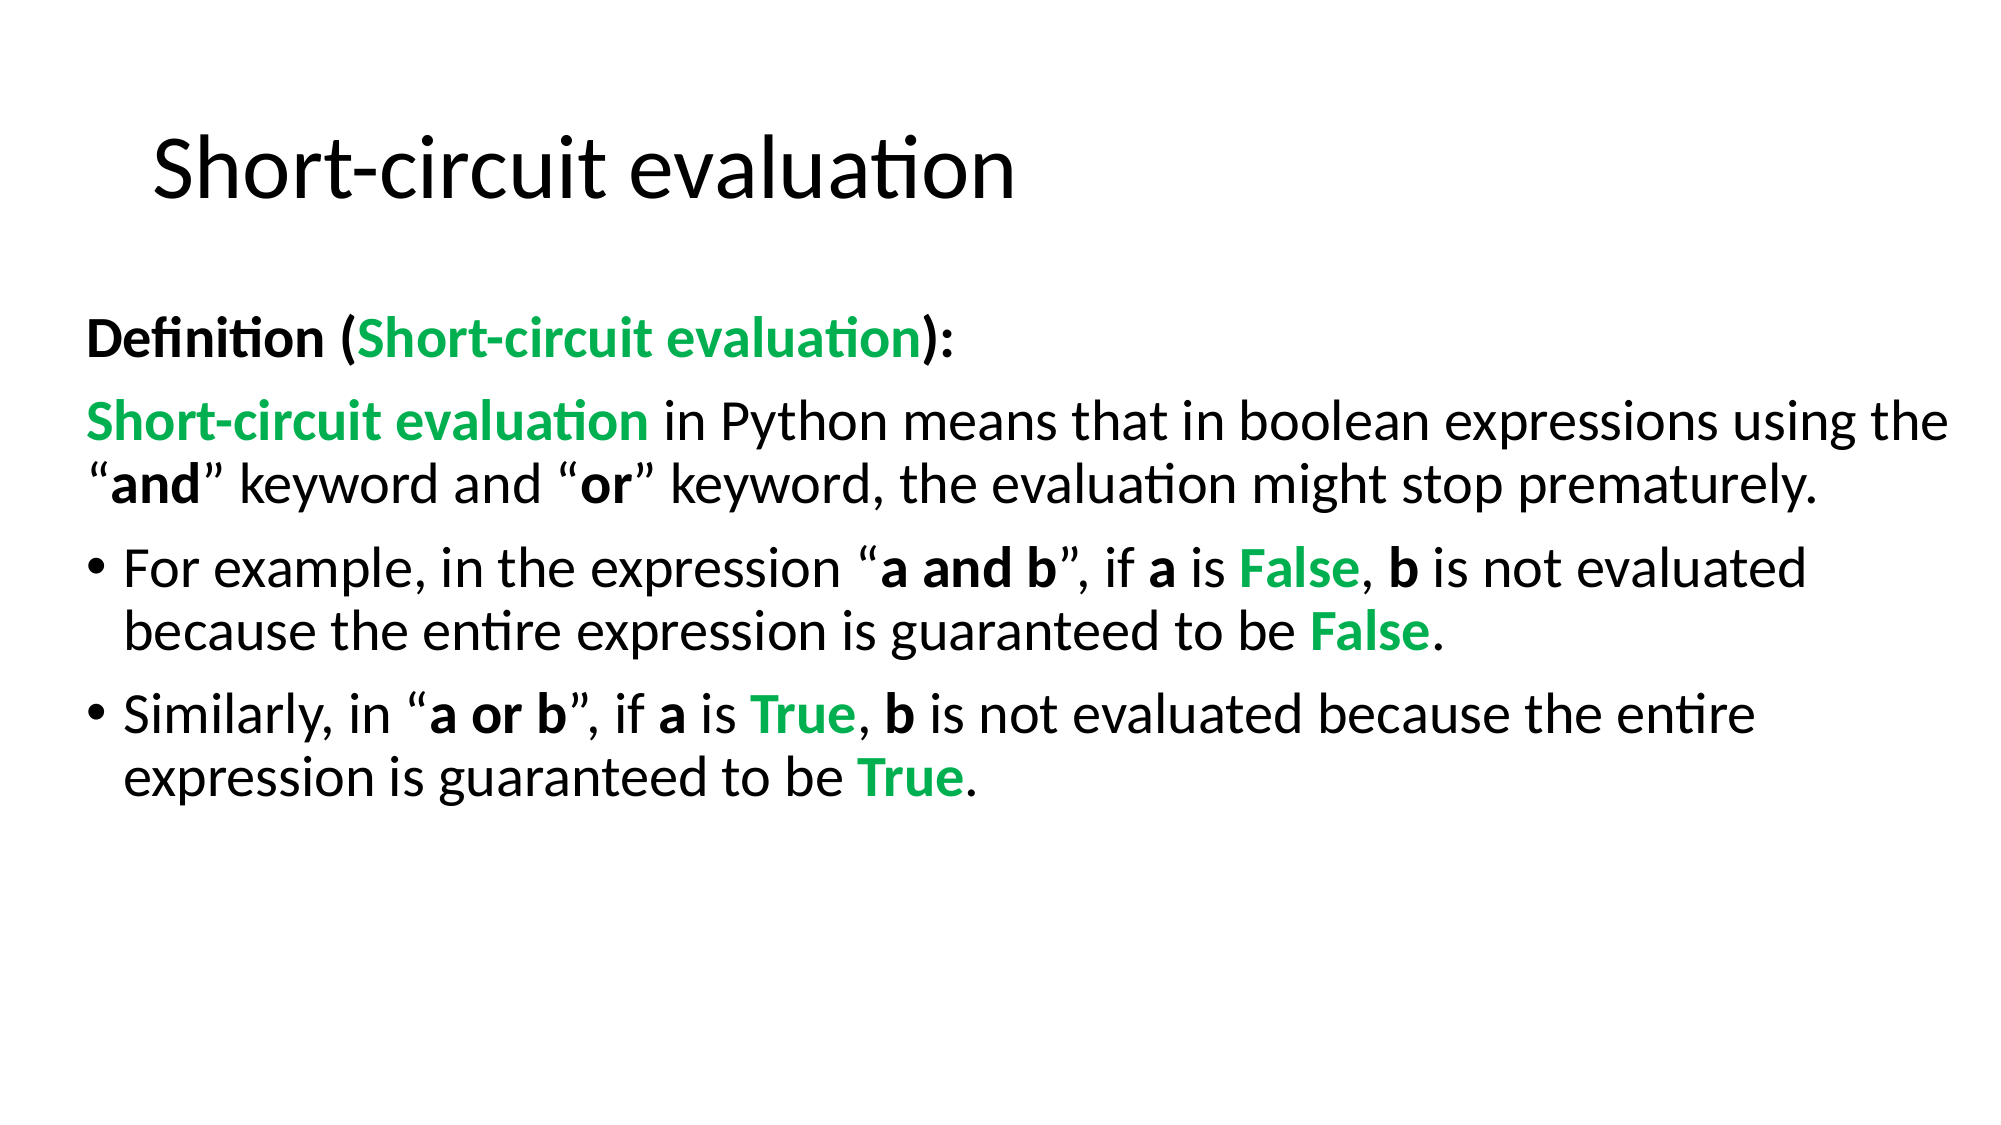

# Short-circuit evaluation
Definition (Short-circuit evaluation):
Short-circuit evaluation in Python means that in boolean expressions using the “and” keyword and “or” keyword, the evaluation might stop prematurely.
For example, in the expression “a and b”, if a is False, b is not evaluated because the entire expression is guaranteed to be False.
Similarly, in “a or b”, if a is True, b is not evaluated because the entire expression is guaranteed to be True.
HOWEVER, in the expression “a and b”, if a is True, then the result of “a and b” will be exactly equal to whatever b is (True or False).
Funny enough, if b is not a Boolean (but say an int with value 4 instead), then the whole expression “a and b” will be evaluated as 4 (wut !?!?).